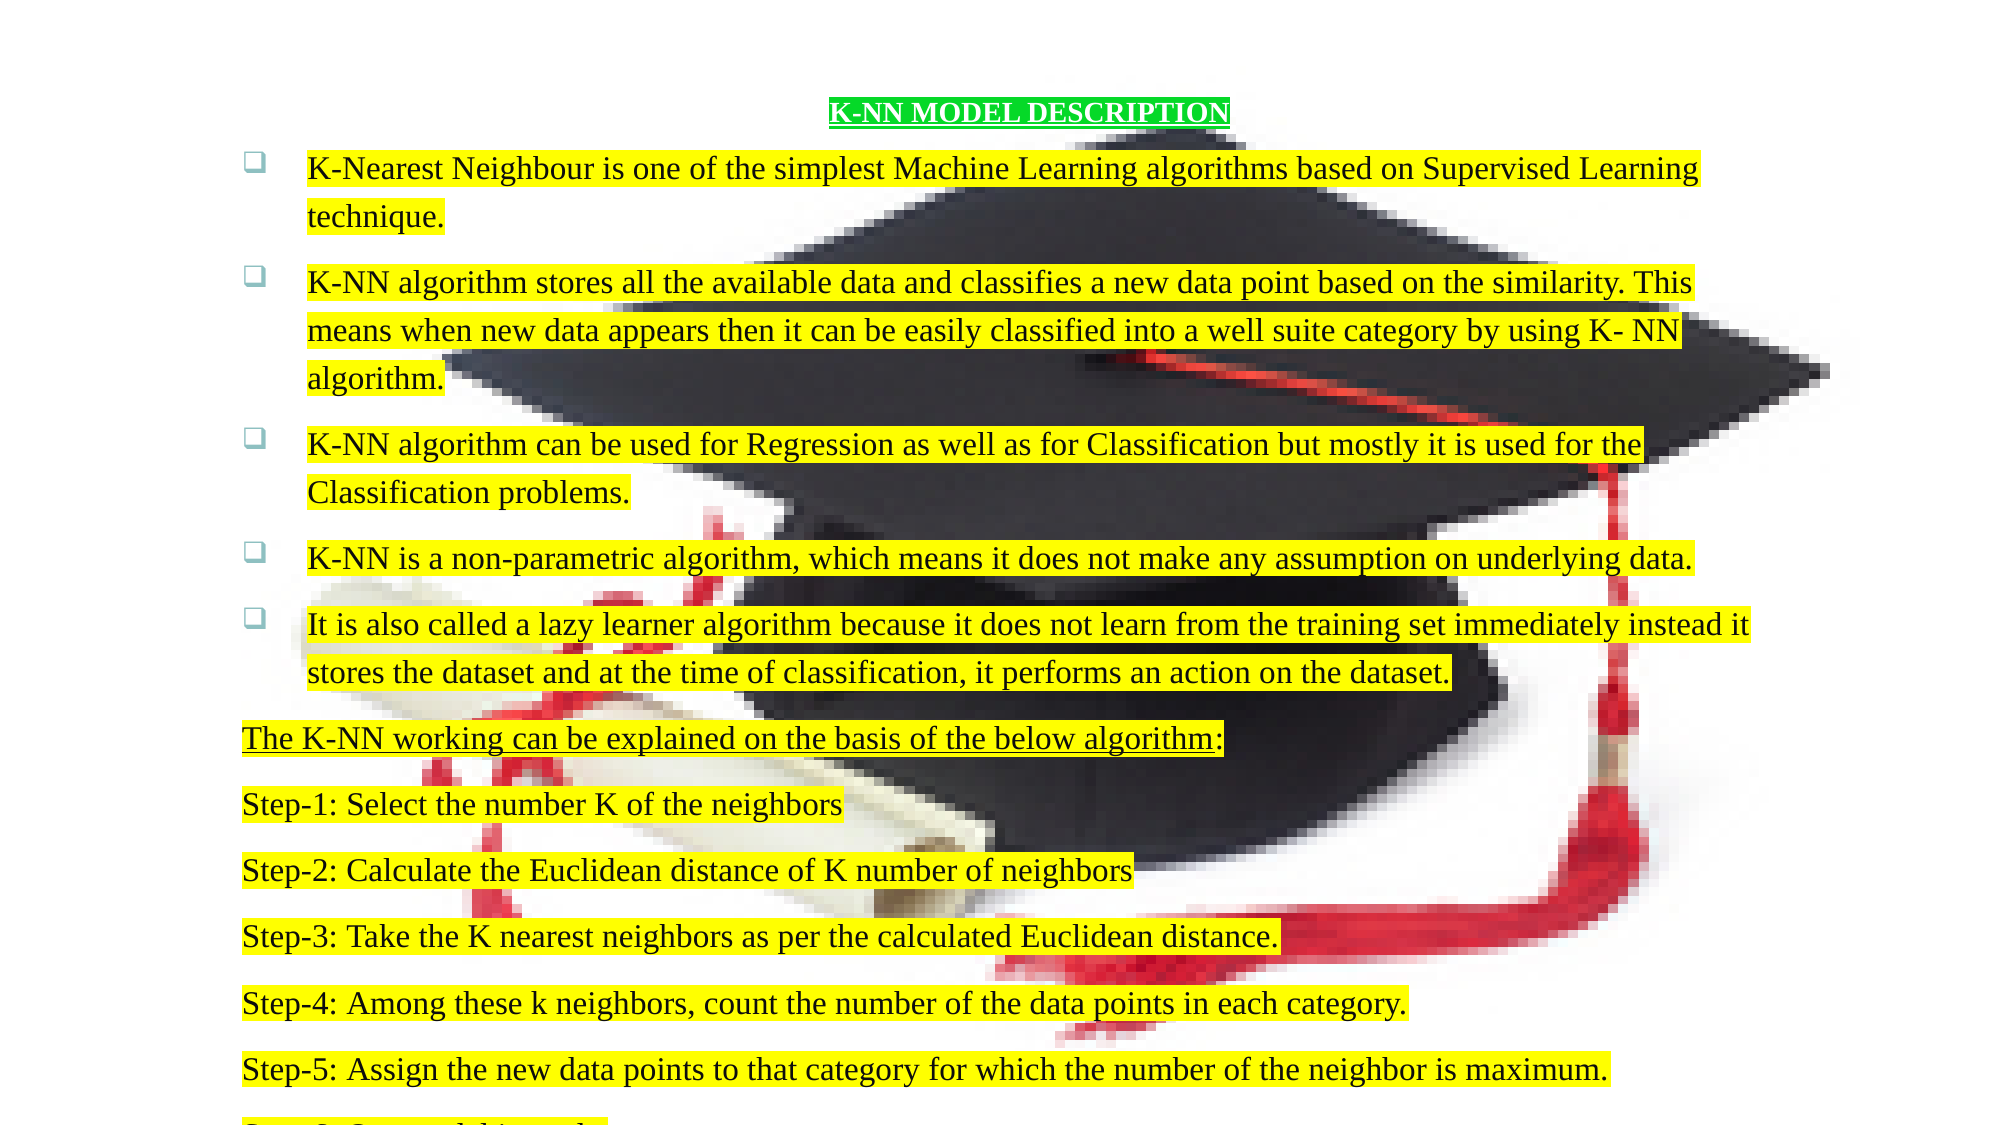

# K-NN MODEL DESCRIPTION
K-Nearest Neighbour is one of the simplest Machine Learning algorithms based on Supervised Learning technique.
K-NN algorithm stores all the available data and classifies a new data point based on the similarity. This means when new data appears then it can be easily classified into a well suite category by using K- NN algorithm.
K-NN algorithm can be used for Regression as well as for Classification but mostly it is used for the Classification problems.
K-NN is a non-parametric algorithm, which means it does not make any assumption on underlying data.
It is also called a lazy learner algorithm because it does not learn from the training set immediately instead it stores the dataset and at the time of classification, it performs an action on the dataset.
The K-NN working can be explained on the basis of the below algorithm:
Step-1: Select the number K of the neighbors
Step-2: Calculate the Euclidean distance of K number of neighbors
Step-3: Take the K nearest neighbors as per the calculated Euclidean distance.
Step-4: Among these k neighbors, count the number of the data points in each category.
Step-5: Assign the new data points to that category for which the number of the neighbor is maximum.
Step-6: Our model is ready.